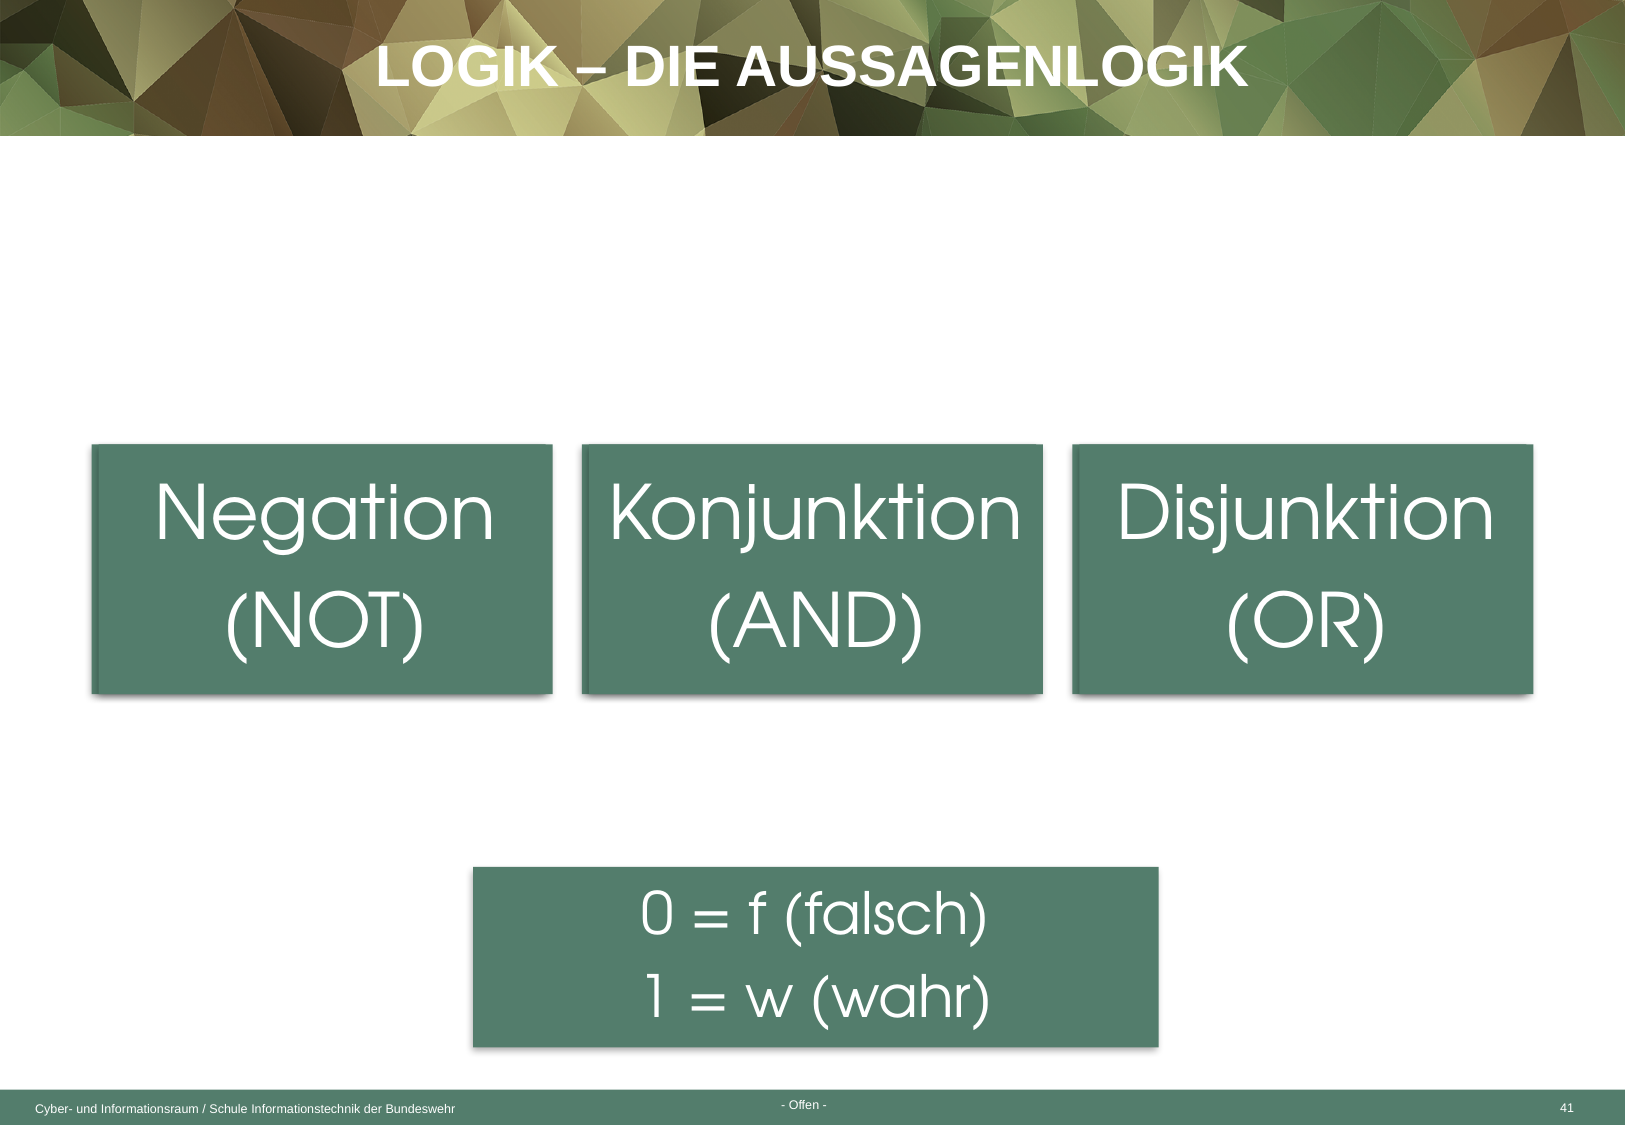

Logik – Die Aussagenlogik

| A | ¬ A |
| --- | --- |
| 0 |  |
| 1 |  |

Negation
(NOT)
| A | B | A ∧ B |
| --- | --- | --- |
| 0 | 0 |  |
| 0 | 1 |  |
| 1 | 0 |  |
| 1 | 1 |  |

Konjunktion
(AND)
| A | B | A ∨ B |
| --- | --- | --- |
| 0 | 0 |  |
| 0 | 1 |  |
| 1 | 0 |  |
| 1 | 1 |  |

Disjunktion
(OR)
0
1
0
1
0
0
1
0
1
1
0 = f (falsch)
1 = w (wahr)
41